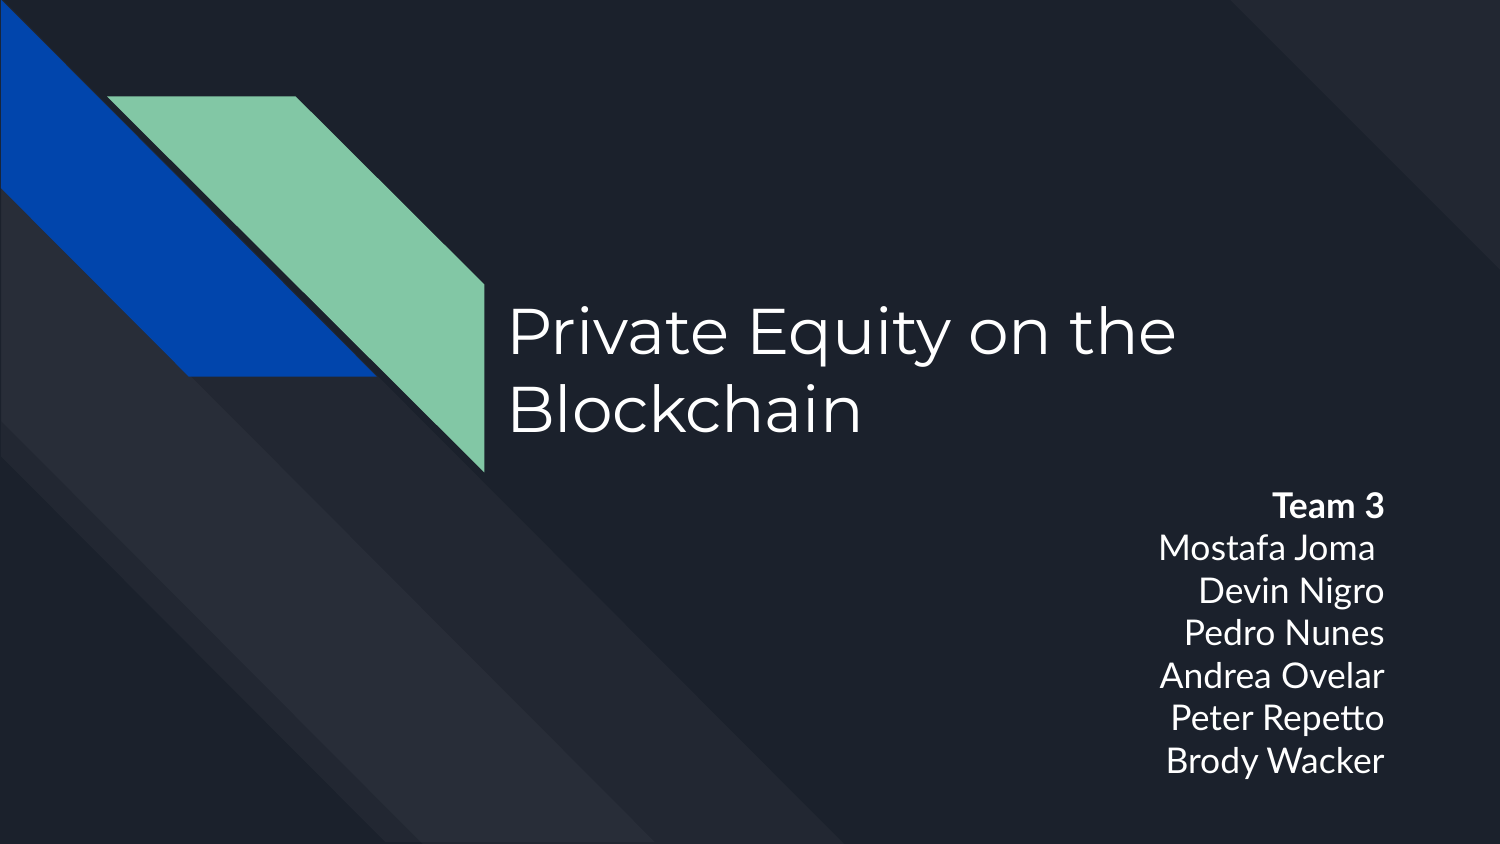

# Private Equity on the Blockchain
Team 3
Mostafa Joma
Devin Nigro
Pedro Nunes
Andrea Ovelar
Peter Repetto
Brody Wacker